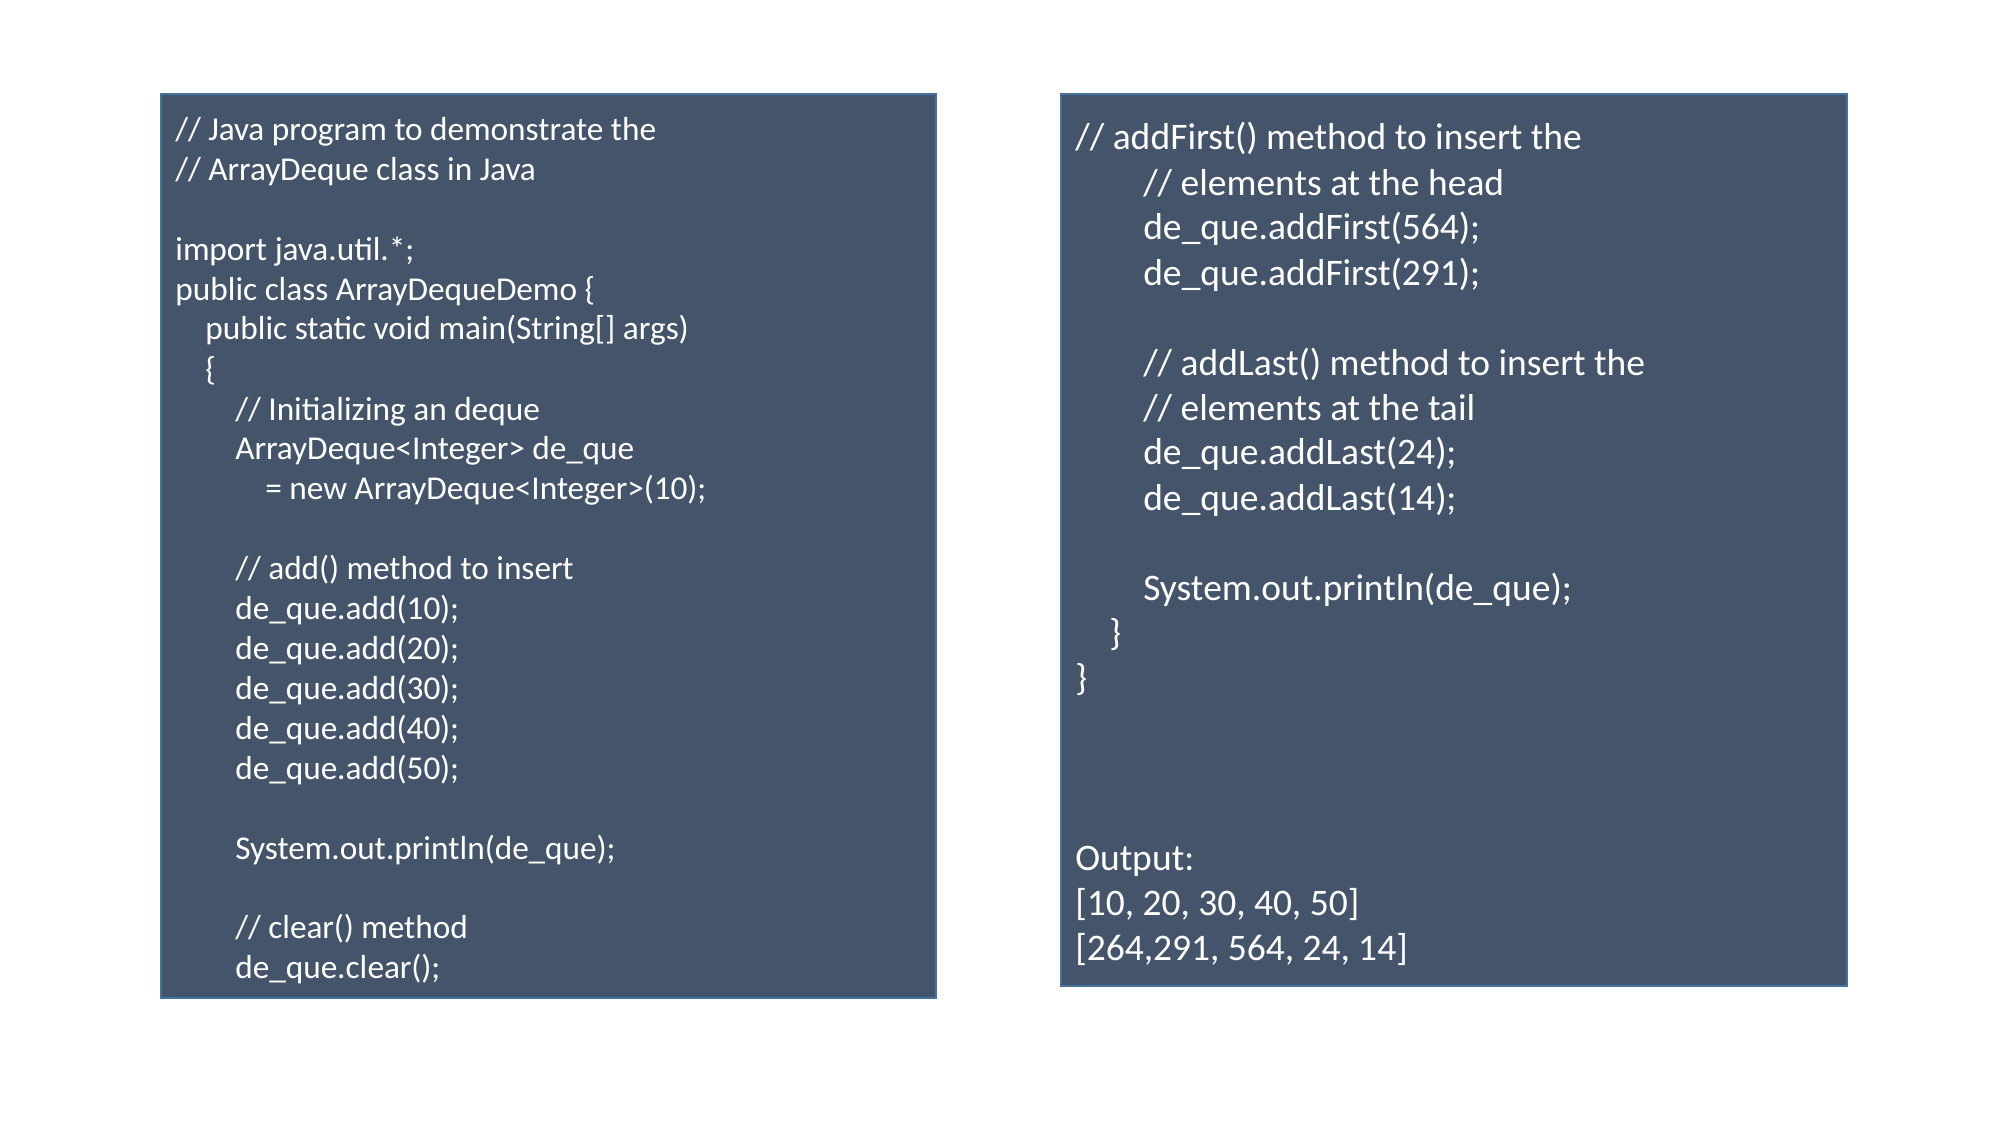

// Java program to demonstrate the
// ArrayDeque class in Java

import java.util.*;
public class ArrayDequeDemo {
    public static void main(String[] args)
    {
        // Initializing an deque
        ArrayDeque<Integer> de_que
            = new ArrayDeque<Integer>(10);

        // add() method to insert
        de_que.add(10);
        de_que.add(20);
        de_que.add(30);
        de_que.add(40);
        de_que.add(50);

        System.out.println(de_que);

        // clear() method
        de_que.clear();
// addFirst() method to insert the
        // elements at the head
        de_que.addFirst(564);
        de_que.addFirst(291);

        // addLast() method to insert the
        // elements at the tail
        de_que.addLast(24);
        de_que.addLast(14);

        System.out.println(de_que);
    }
}

Output:
[10, 20, 30, 40, 50]
[264,291, 564, 24, 14]